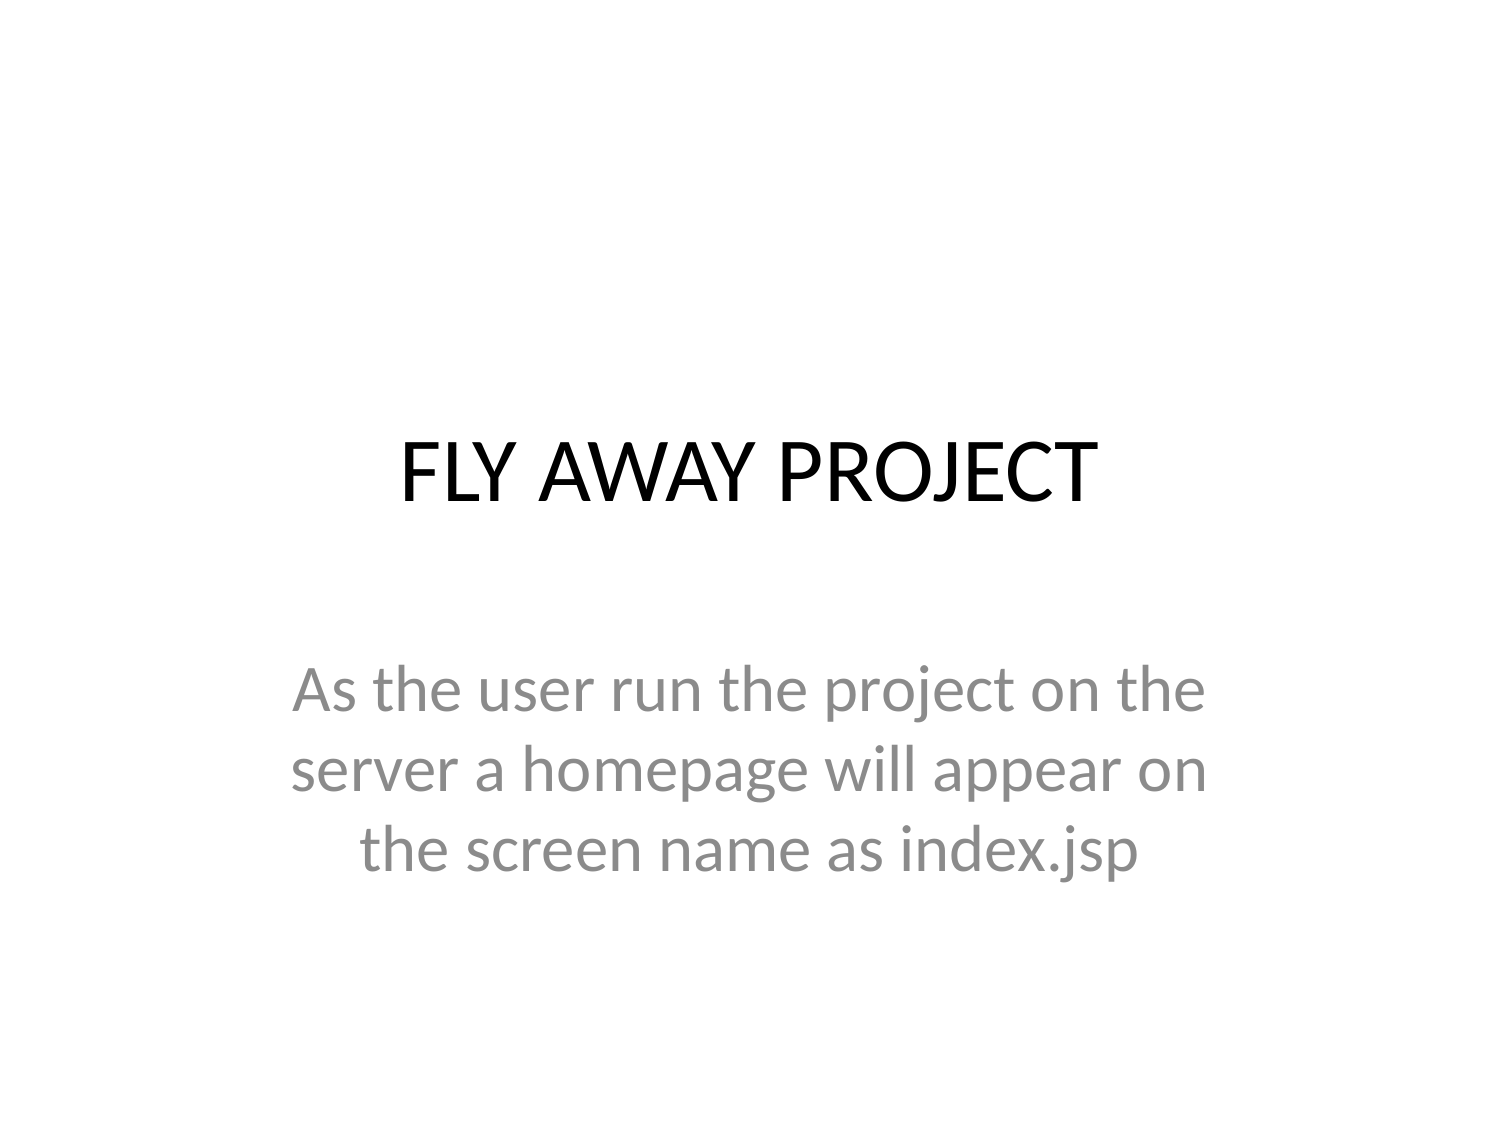

# FLY AWAY PROJECT
As the user run the project on the server a homepage will appear on the screen name as index.jsp